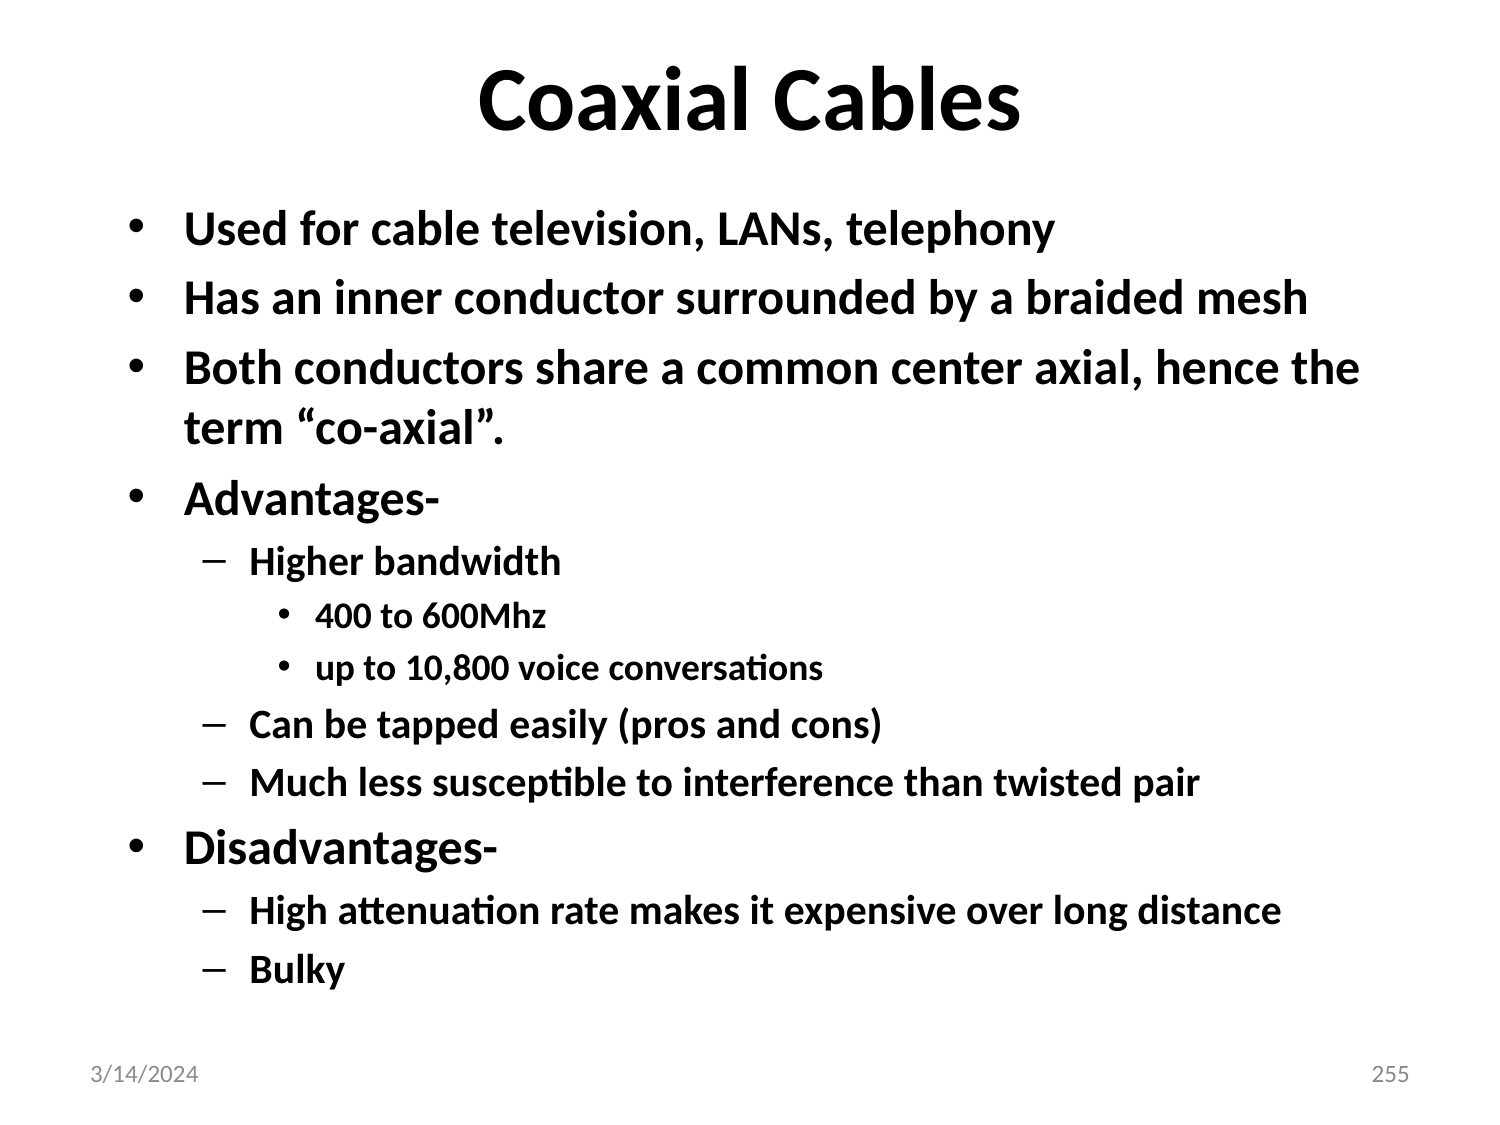

# Coaxial Cables
Used for cable television, LANs, telephony
Has an inner conductor surrounded by a braided mesh
Both conductors share a common center axial, hence the term “co-axial”.
Advantages-
Higher bandwidth
400 to 600Mhz
up to 10,800 voice conversations
Can be tapped easily (pros and cons)
Much less susceptible to interference than twisted pair
Disadvantages-
High attenuation rate makes it expensive over long distance
Bulky

3/14/2024
255